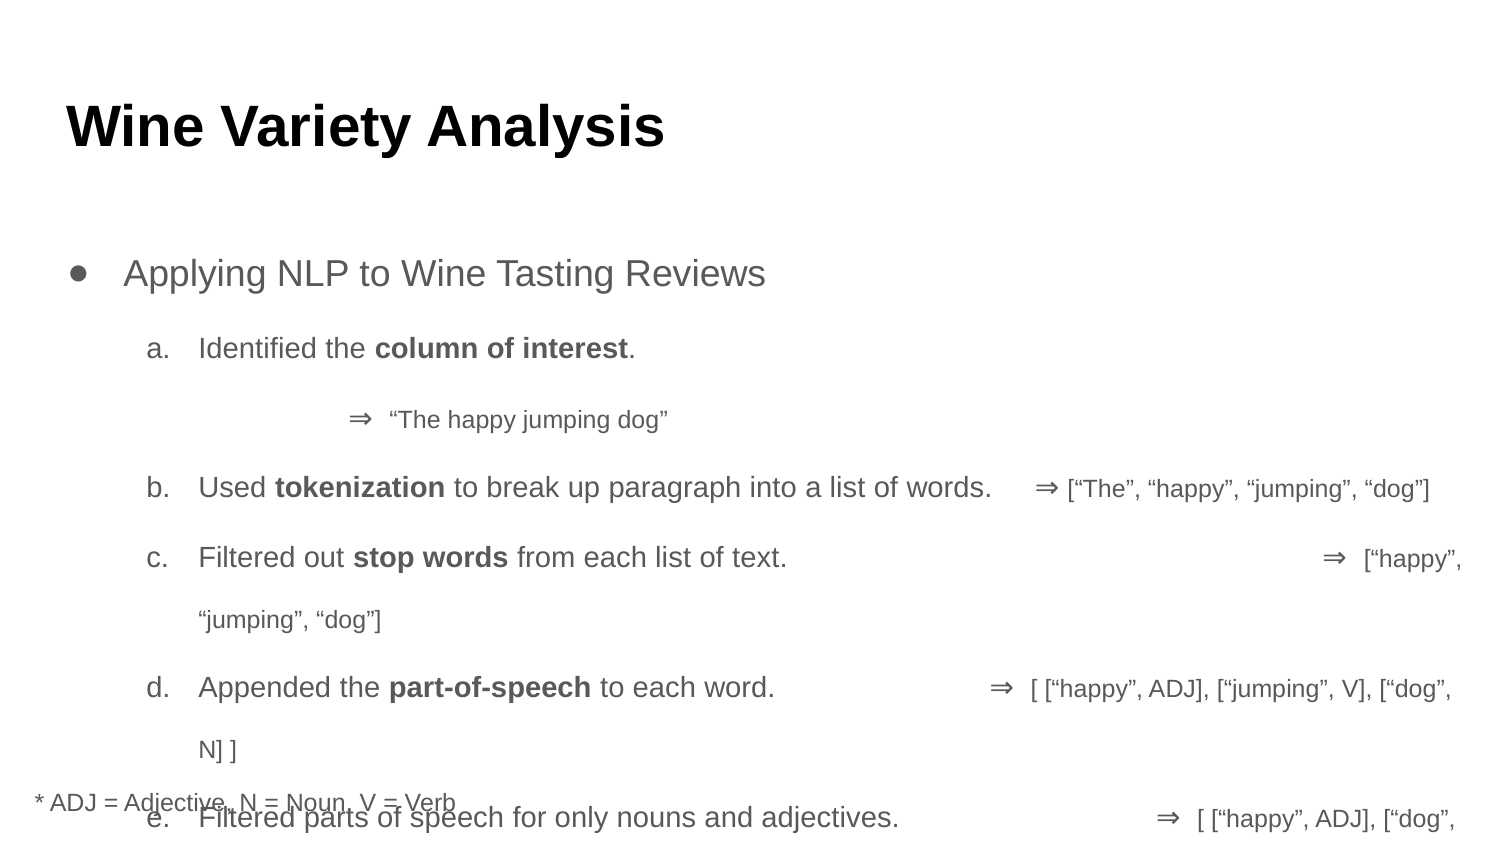

# Wine Variety Analysis
Applying NLP to Wine Tasting Reviews
Identified the column of interest. 							⇒  “The happy jumping dog”
Used tokenization to break up paragraph into a list of words.     ⇒ [“The”, “happy”, “jumping”, “dog”]
Filtered out stop words from each list of text. 				         ⇒  [“happy”, “jumping”, “dog”]
Appended the part-of-speech to each word.		     ⇒  [ [“happy”, ADJ], [“jumping”, V], [“dog”, N] ]
Filtered parts of speech for only nouns and adjectives. 		       ⇒  [ [“happy”, ADJ], [“dog”, N] ]

* ADJ = Adjective, N = Noun, V = Verb